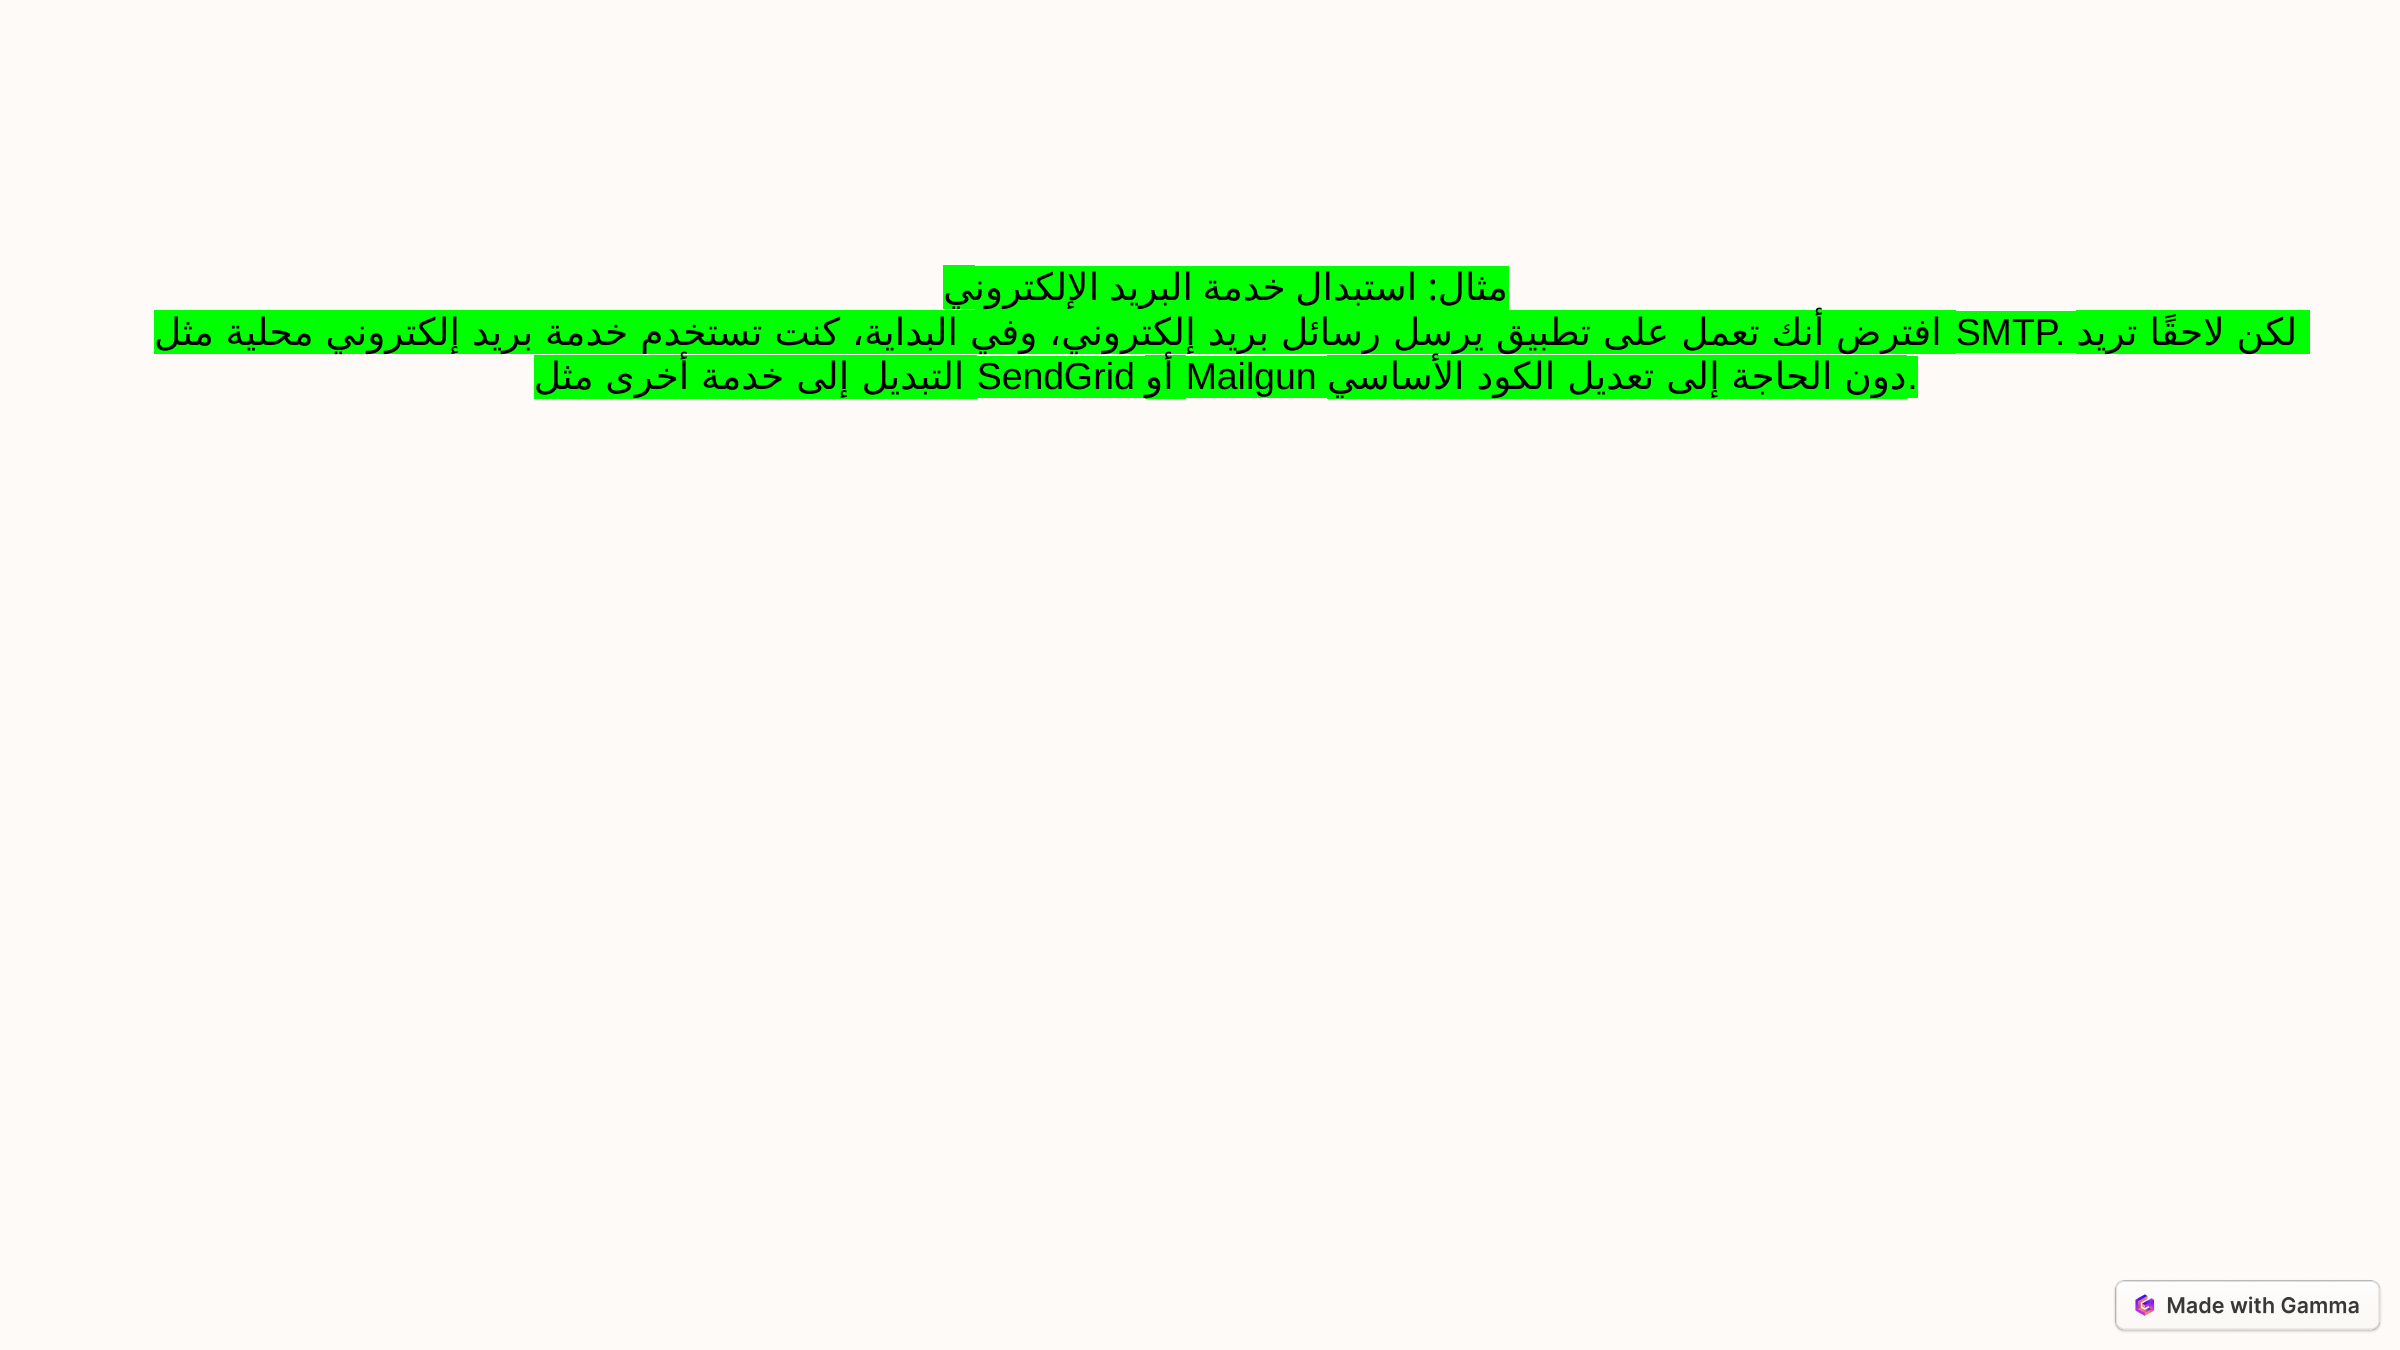

مثال: استبدال خدمة البريد الإلكتروني
افترض أنك تعمل على تطبيق يرسل رسائل بريد إلكتروني، وفي البداية، كنت تستخدم خدمة بريد إلكتروني محلية مثل SMTP. لكن لاحقًا تريد التبديل إلى خدمة أخرى مثل SendGrid أو Mailgun دون الحاجة إلى تعديل الكود الأساسي.